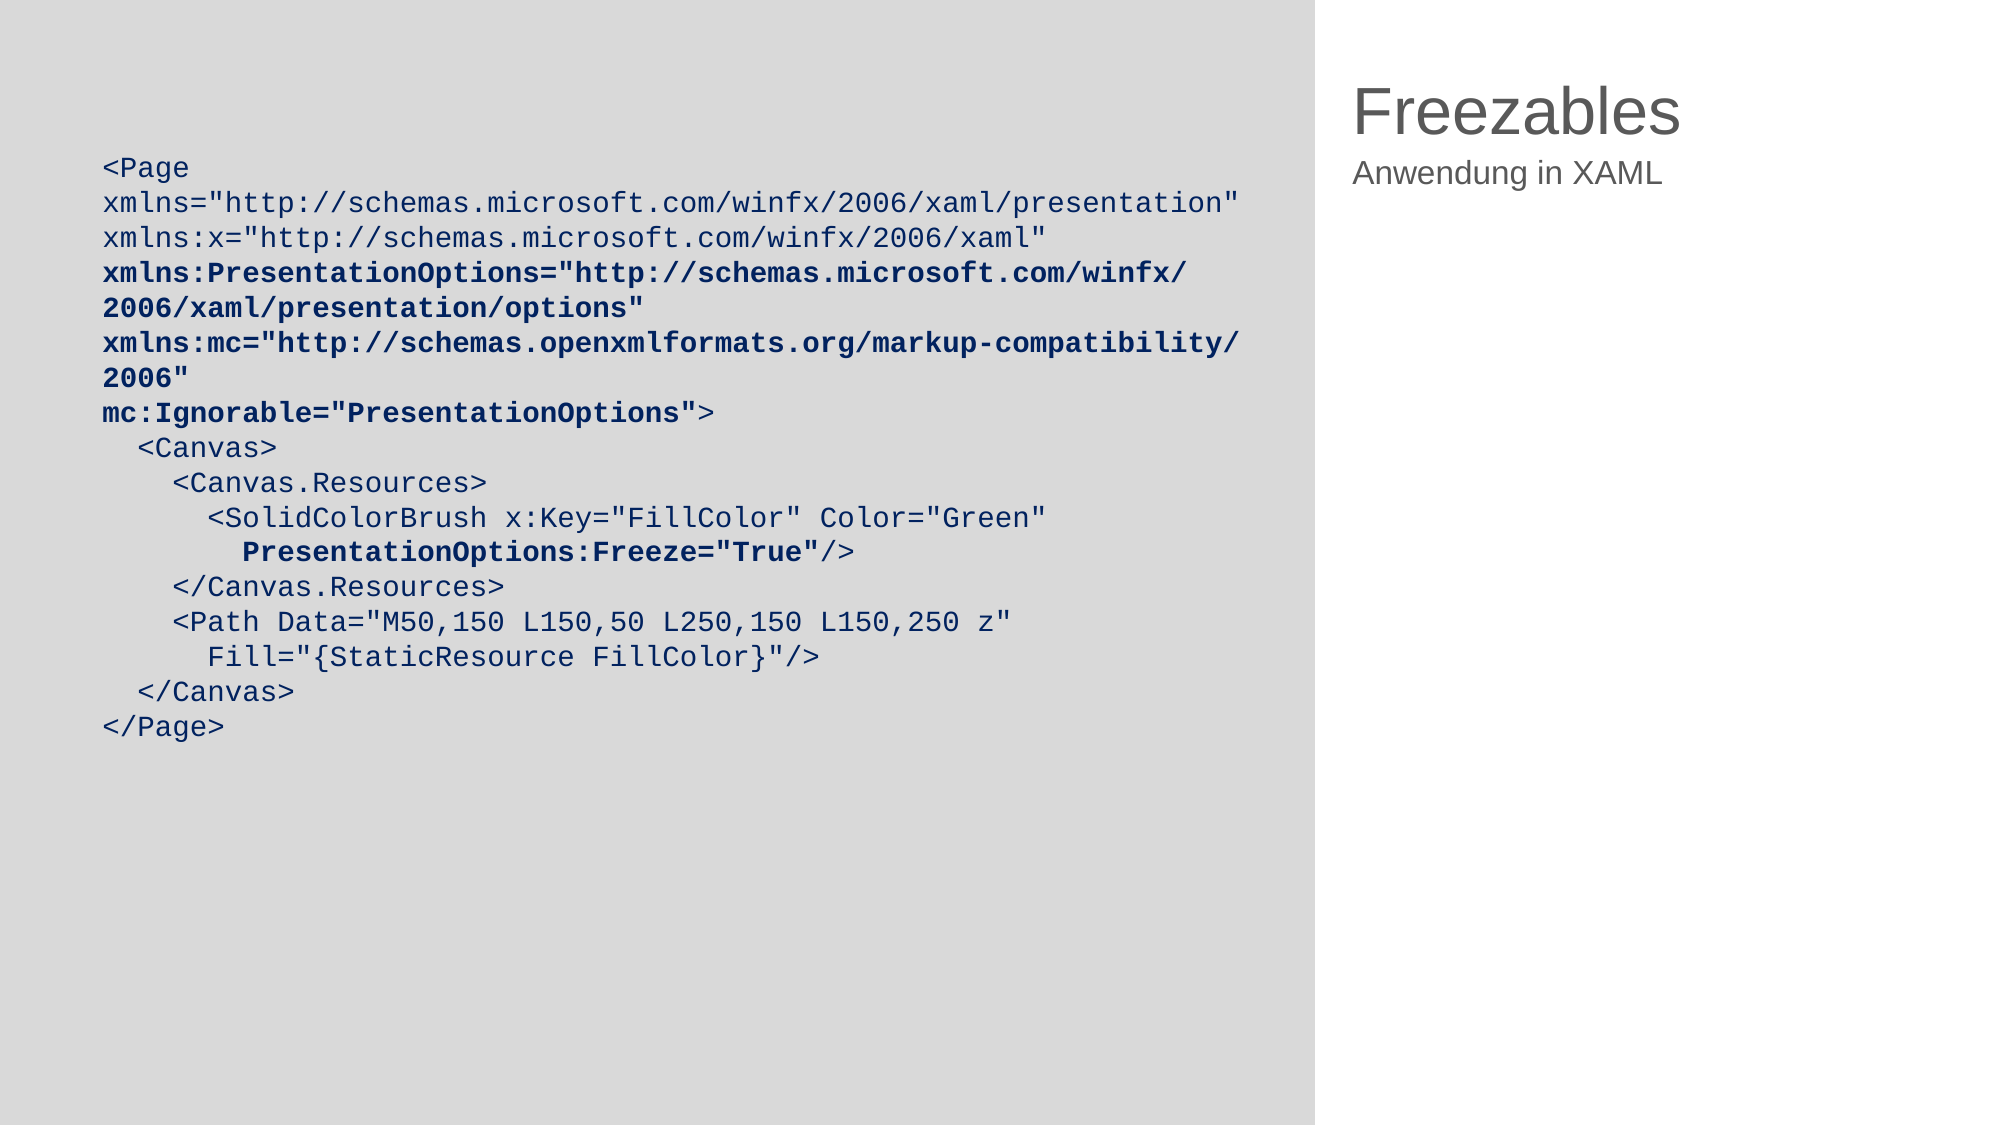

# Freezables
<Page
xmlns="http://schemas.microsoft.com/winfx/2006/xaml/presentation"
xmlns:x="http://schemas.microsoft.com/winfx/2006/xaml"
xmlns:PresentationOptions="http://schemas.microsoft.com/winfx/2006/xaml/presentation/options"
xmlns:mc="http://schemas.openxmlformats.org/markup-compatibility/2006"
mc:Ignorable="PresentationOptions">
  <Canvas>
    <Canvas.Resources>
      <SolidColorBrush x:Key="FillColor" Color="Green"
        PresentationOptions:Freeze="True"/>
    </Canvas.Resources>
    <Path Data="M50,150 L150,50 L250,150 L150,250 z"
      Fill="{StaticResource FillColor}"/>
  </Canvas>
</Page>

Anwendung in XAML